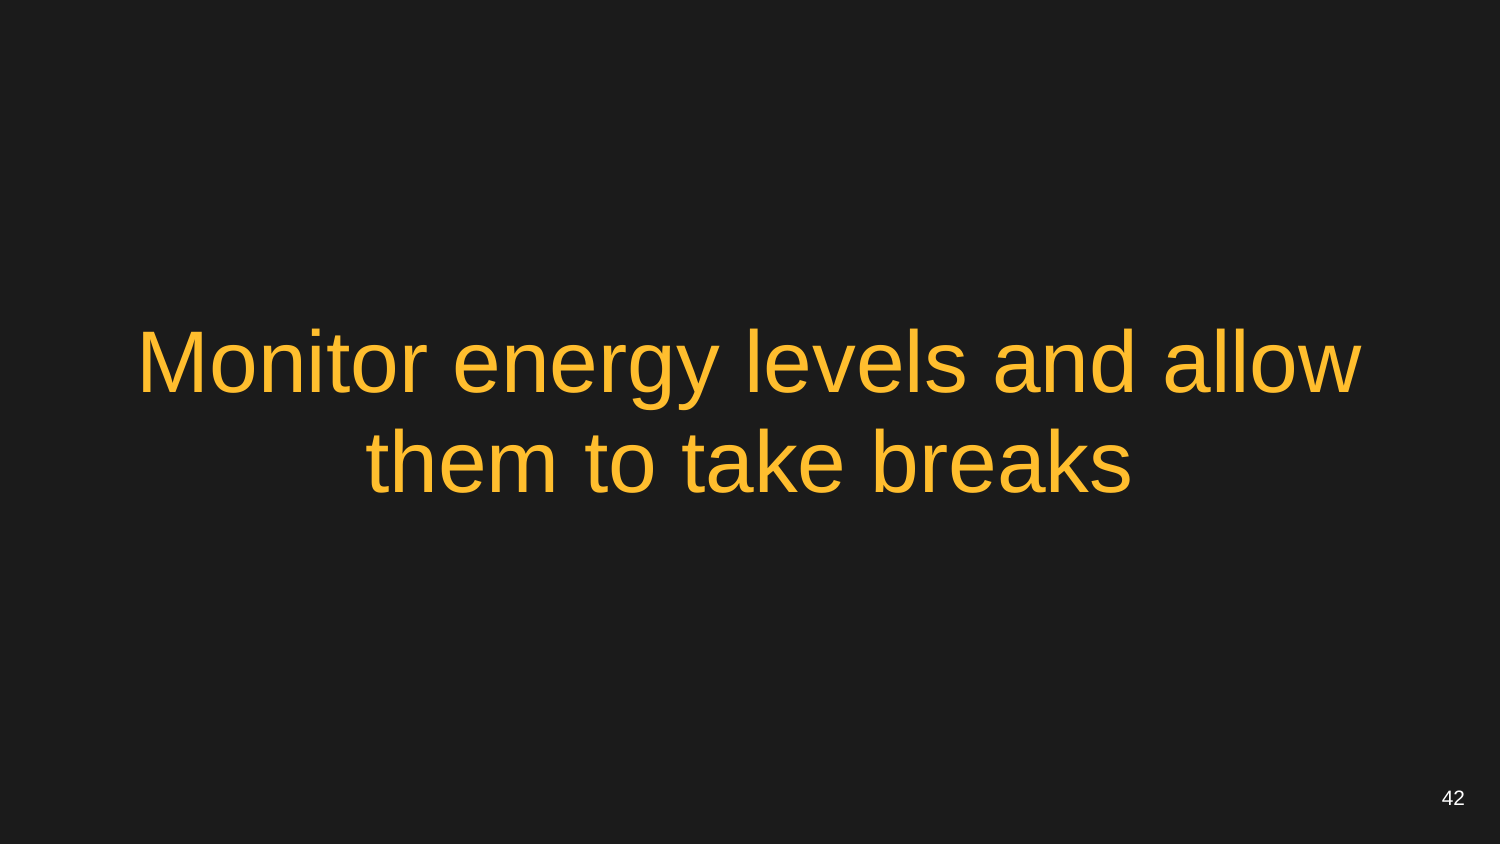

# Monitor energy levels and allow them to take breaks
42